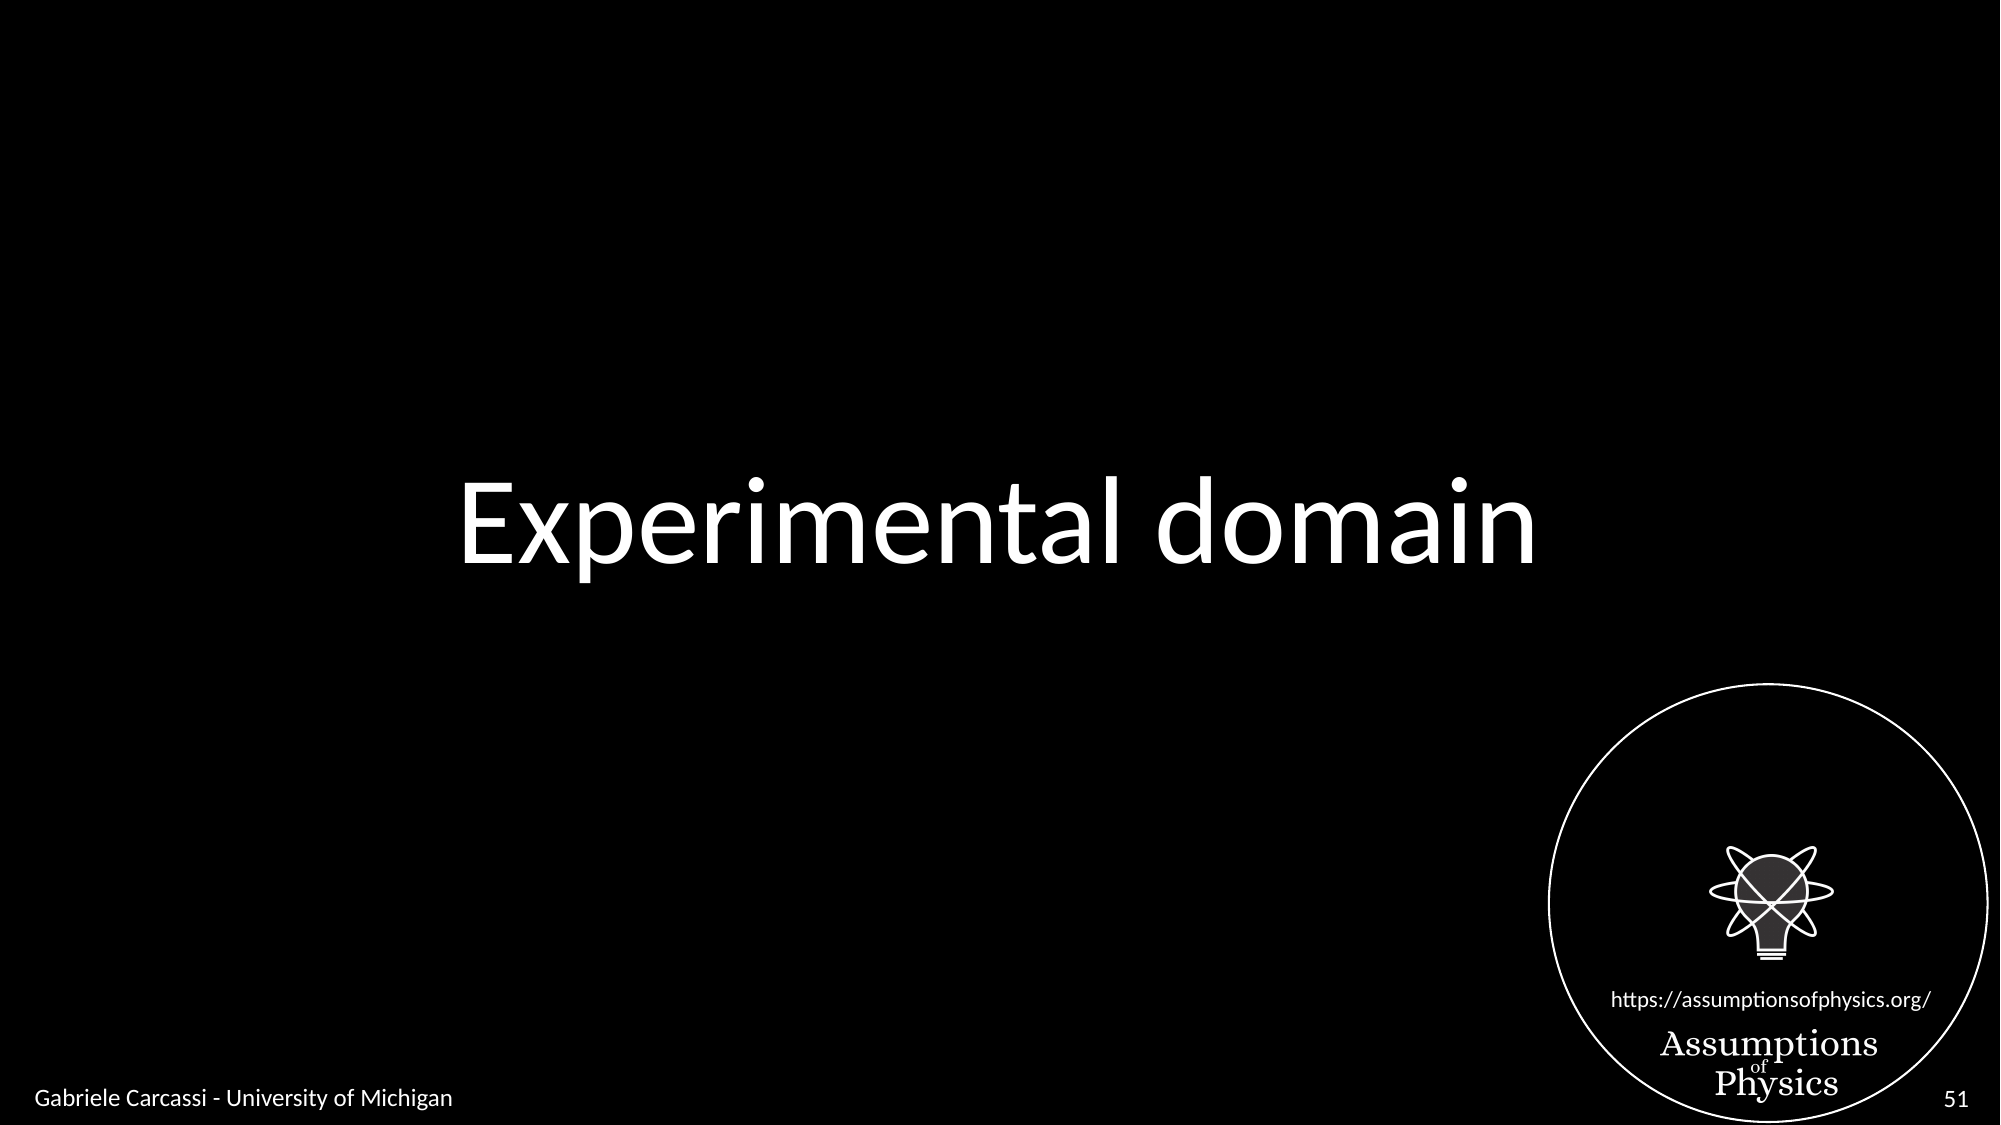

# Experimental domain

Gabriele Carcassi - University of Michigan
51